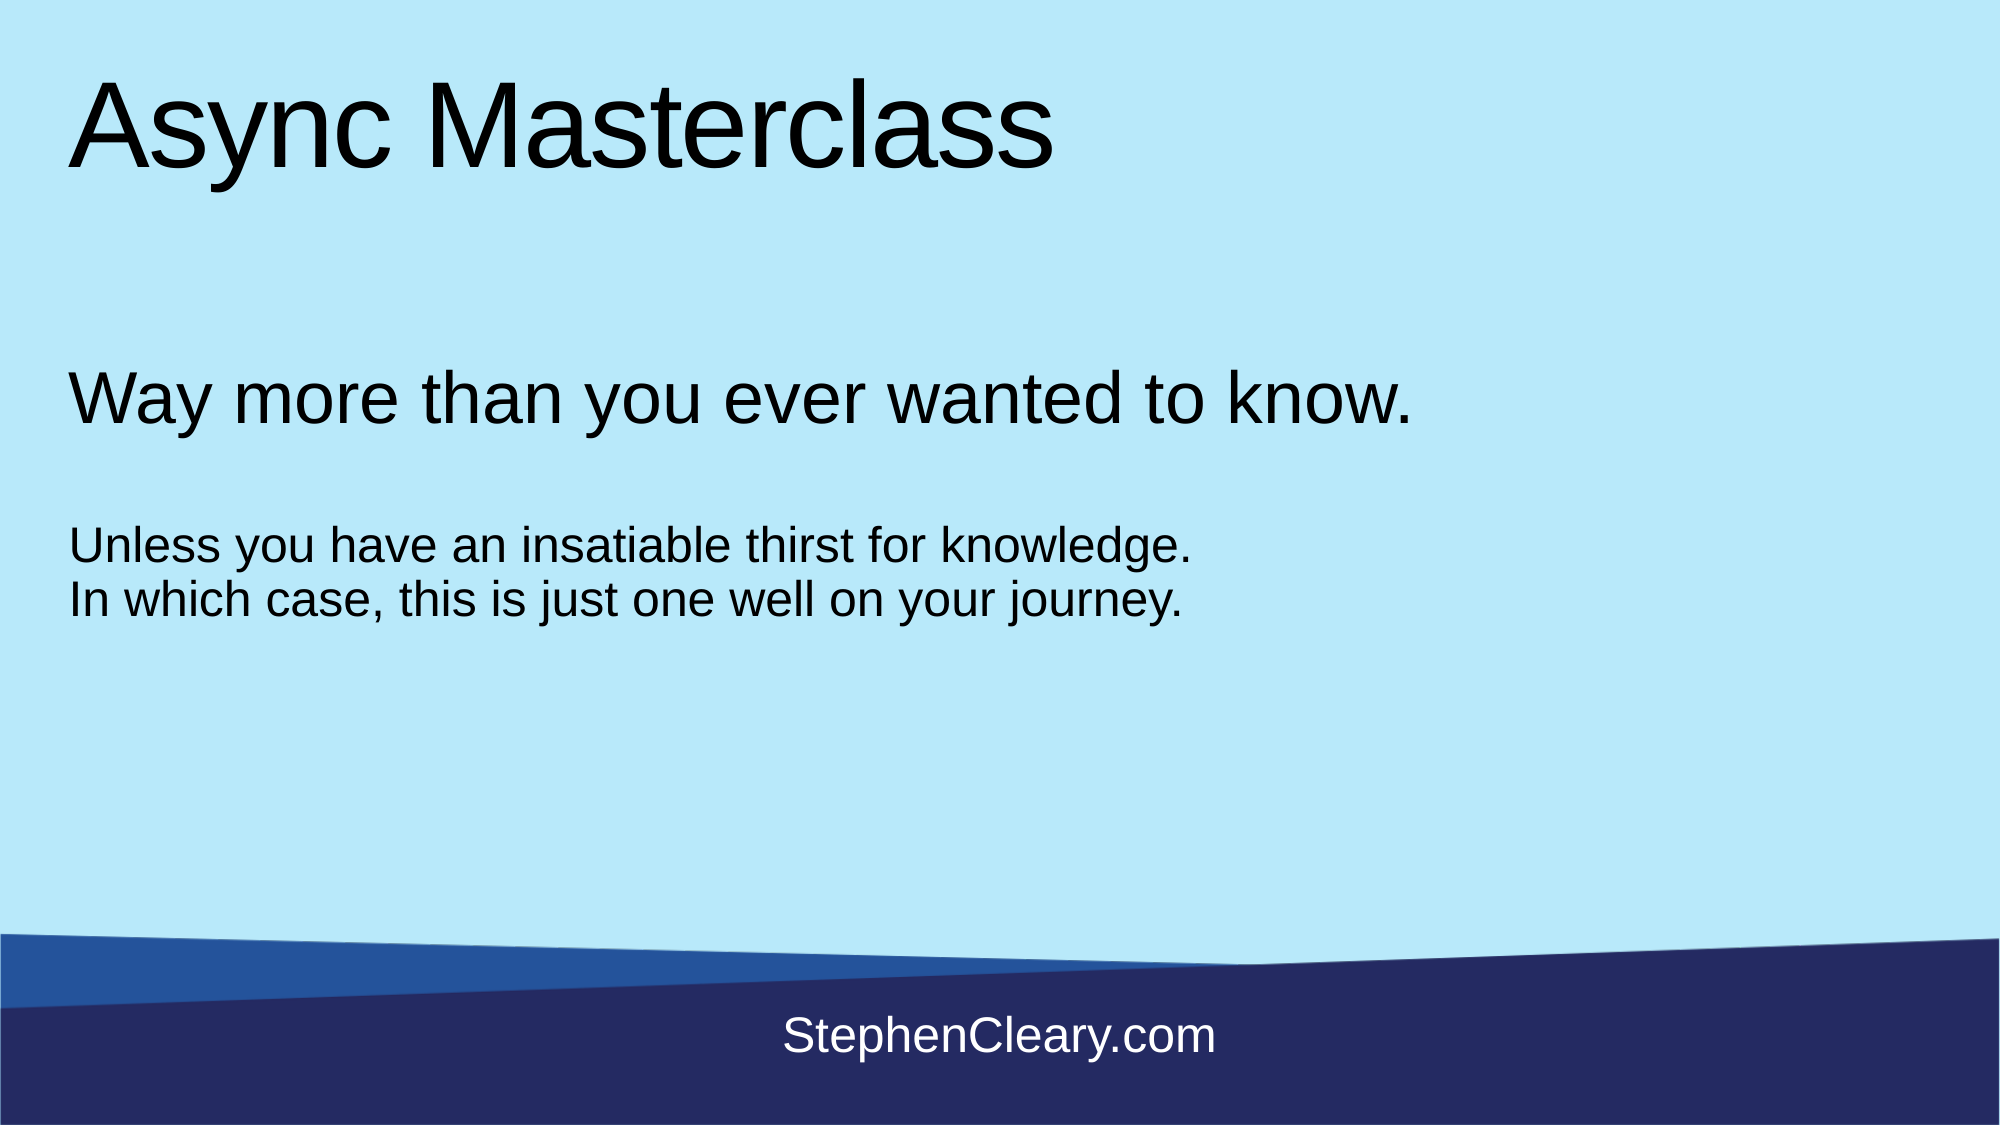

# Async Masterclass
Way more than you ever wanted to know.
Unless you have an insatiable thirst for knowledge.
In which case, this is just one well on your journey.